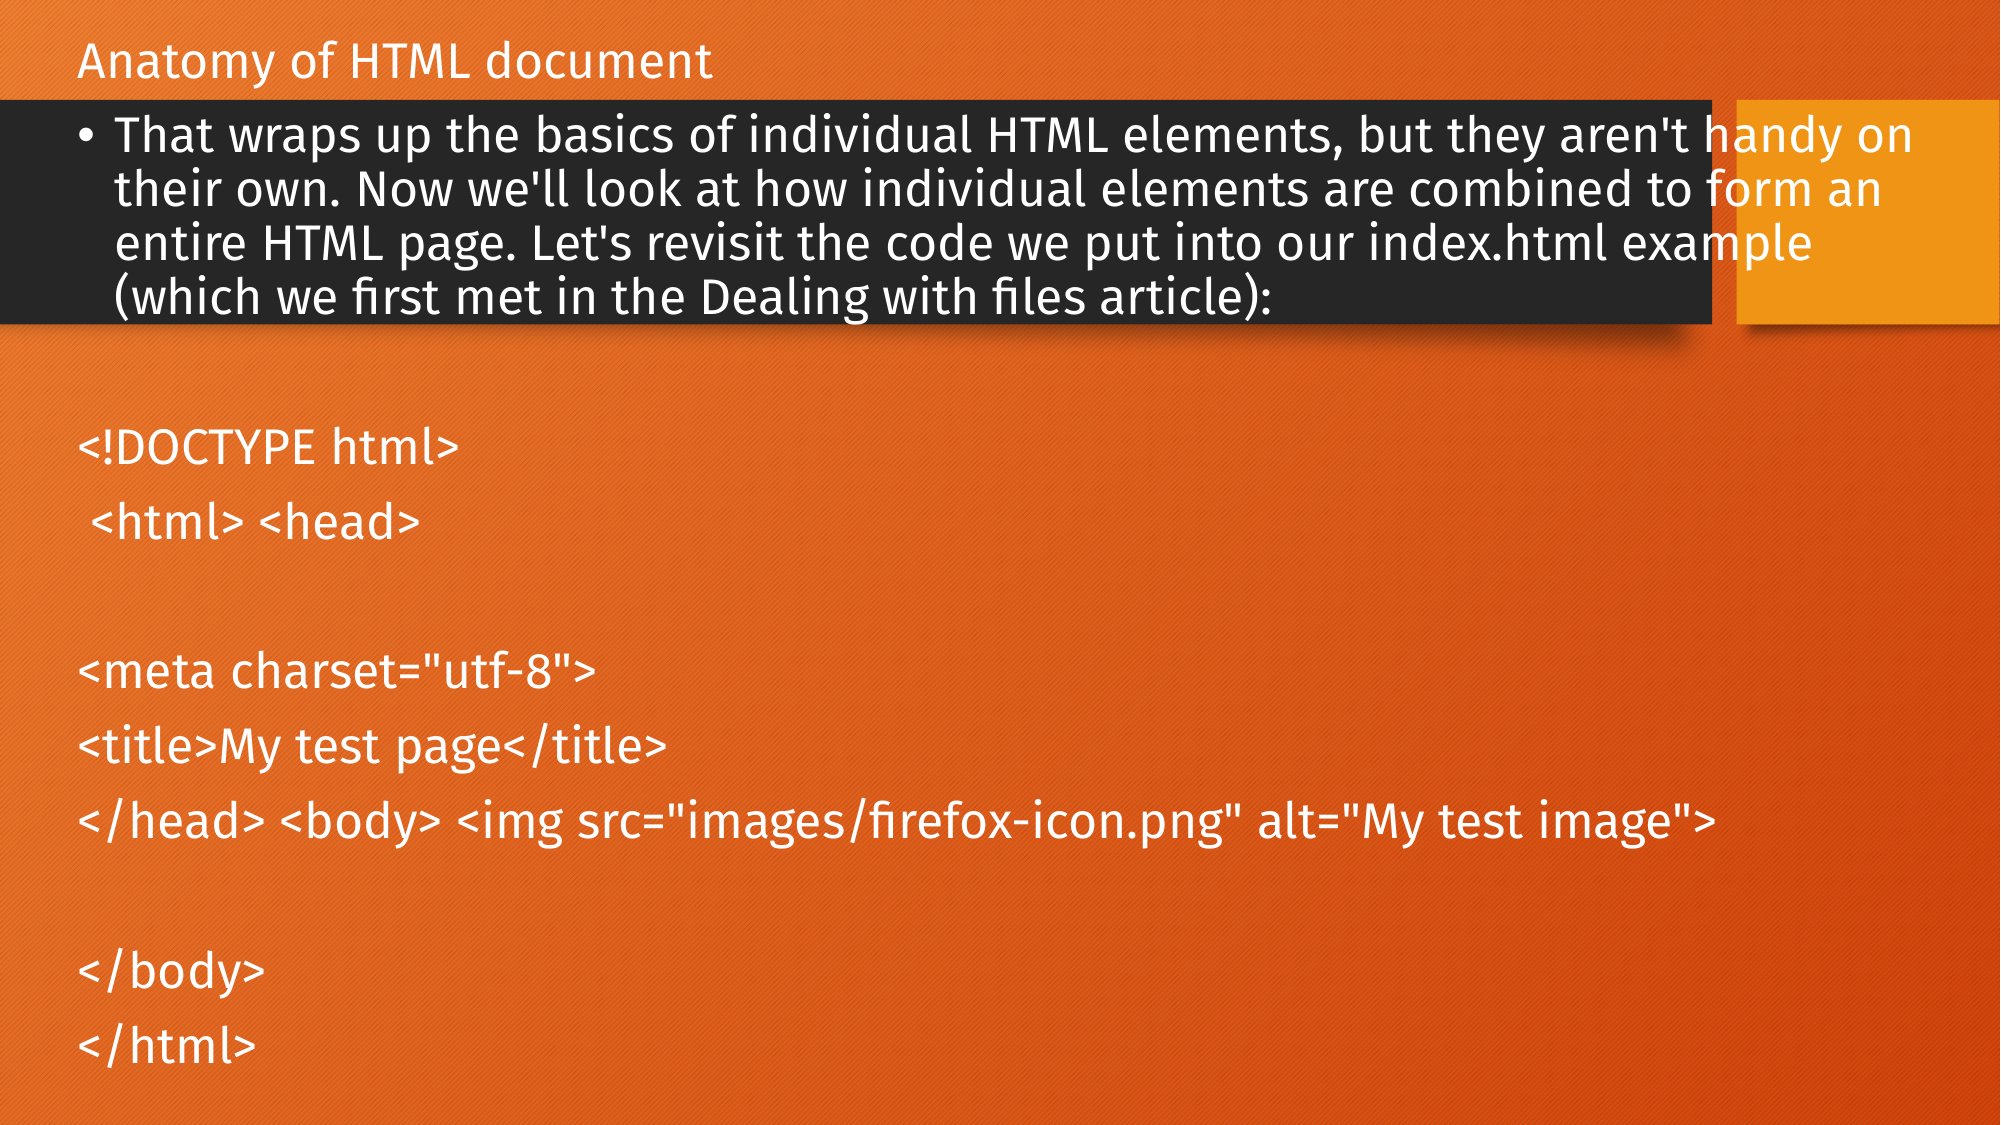

Anatomy of HTML document
That wraps up the basics of individual HTML elements, but they aren't handy on their own. Now we'll look at how individual elements are combined to form an entire HTML page. Let's revisit the code we put into our index.html example (which we first met in the Dealing with files article):

<!DOCTYPE html>
 <html> <head>

<meta charset="utf-8">
<title>My test page</title>
</head> <body> <img src="images/firefox-icon.png" alt="My test image">

</body>
</html>